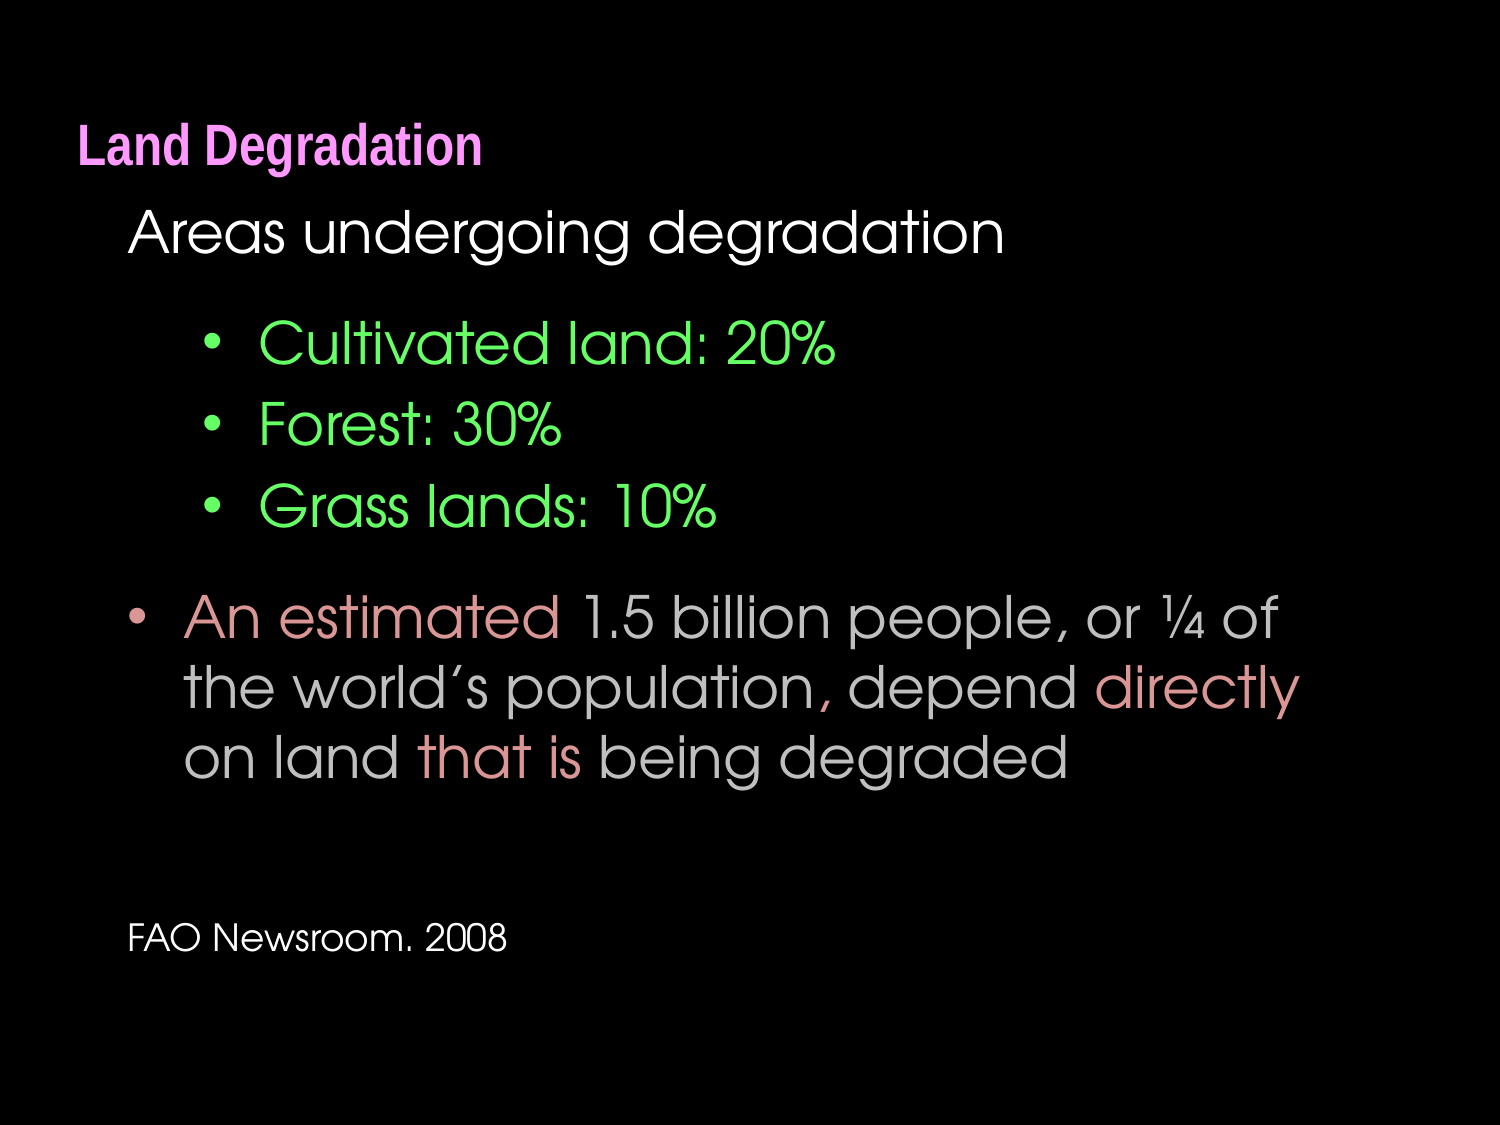

Land Degradation
Areas undergoing degradation

Cultivated land: 20%
Forest: 30%
Grass lands: 10%

An estimated 1.5 billion people, or ¼ of the world’s population, depend directly on land that is being degraded

FAO Newsroom. 2008